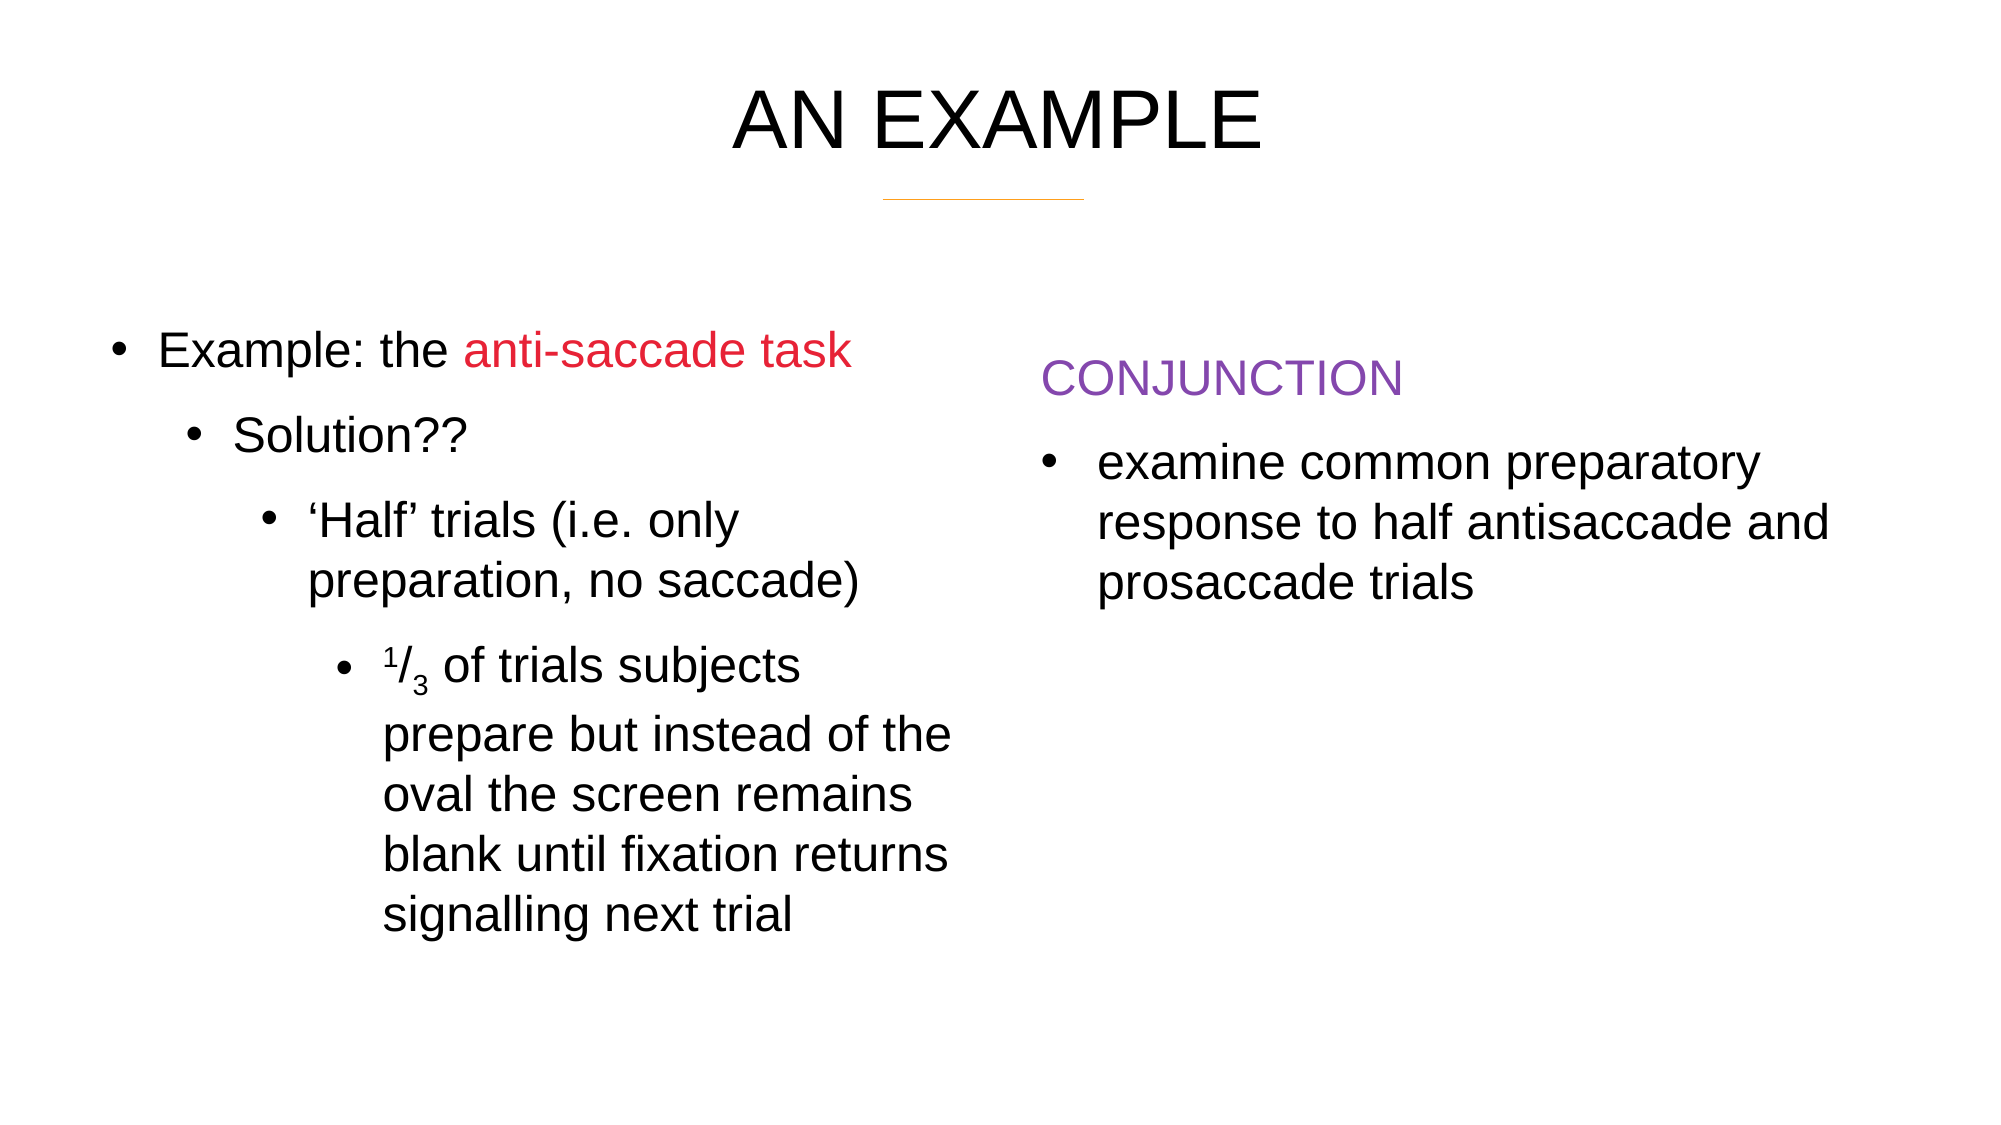

AN EXAMPLE
Example: the anti-saccade task
Solution??
‘Half’ trials (i.e. only preparation, no saccade)
1/3 of trials subjects prepare but instead of the oval the screen remains blank until fixation returns signalling next trial
CONJUNCTION
examine common preparatory response to half antisaccade and prosaccade trials